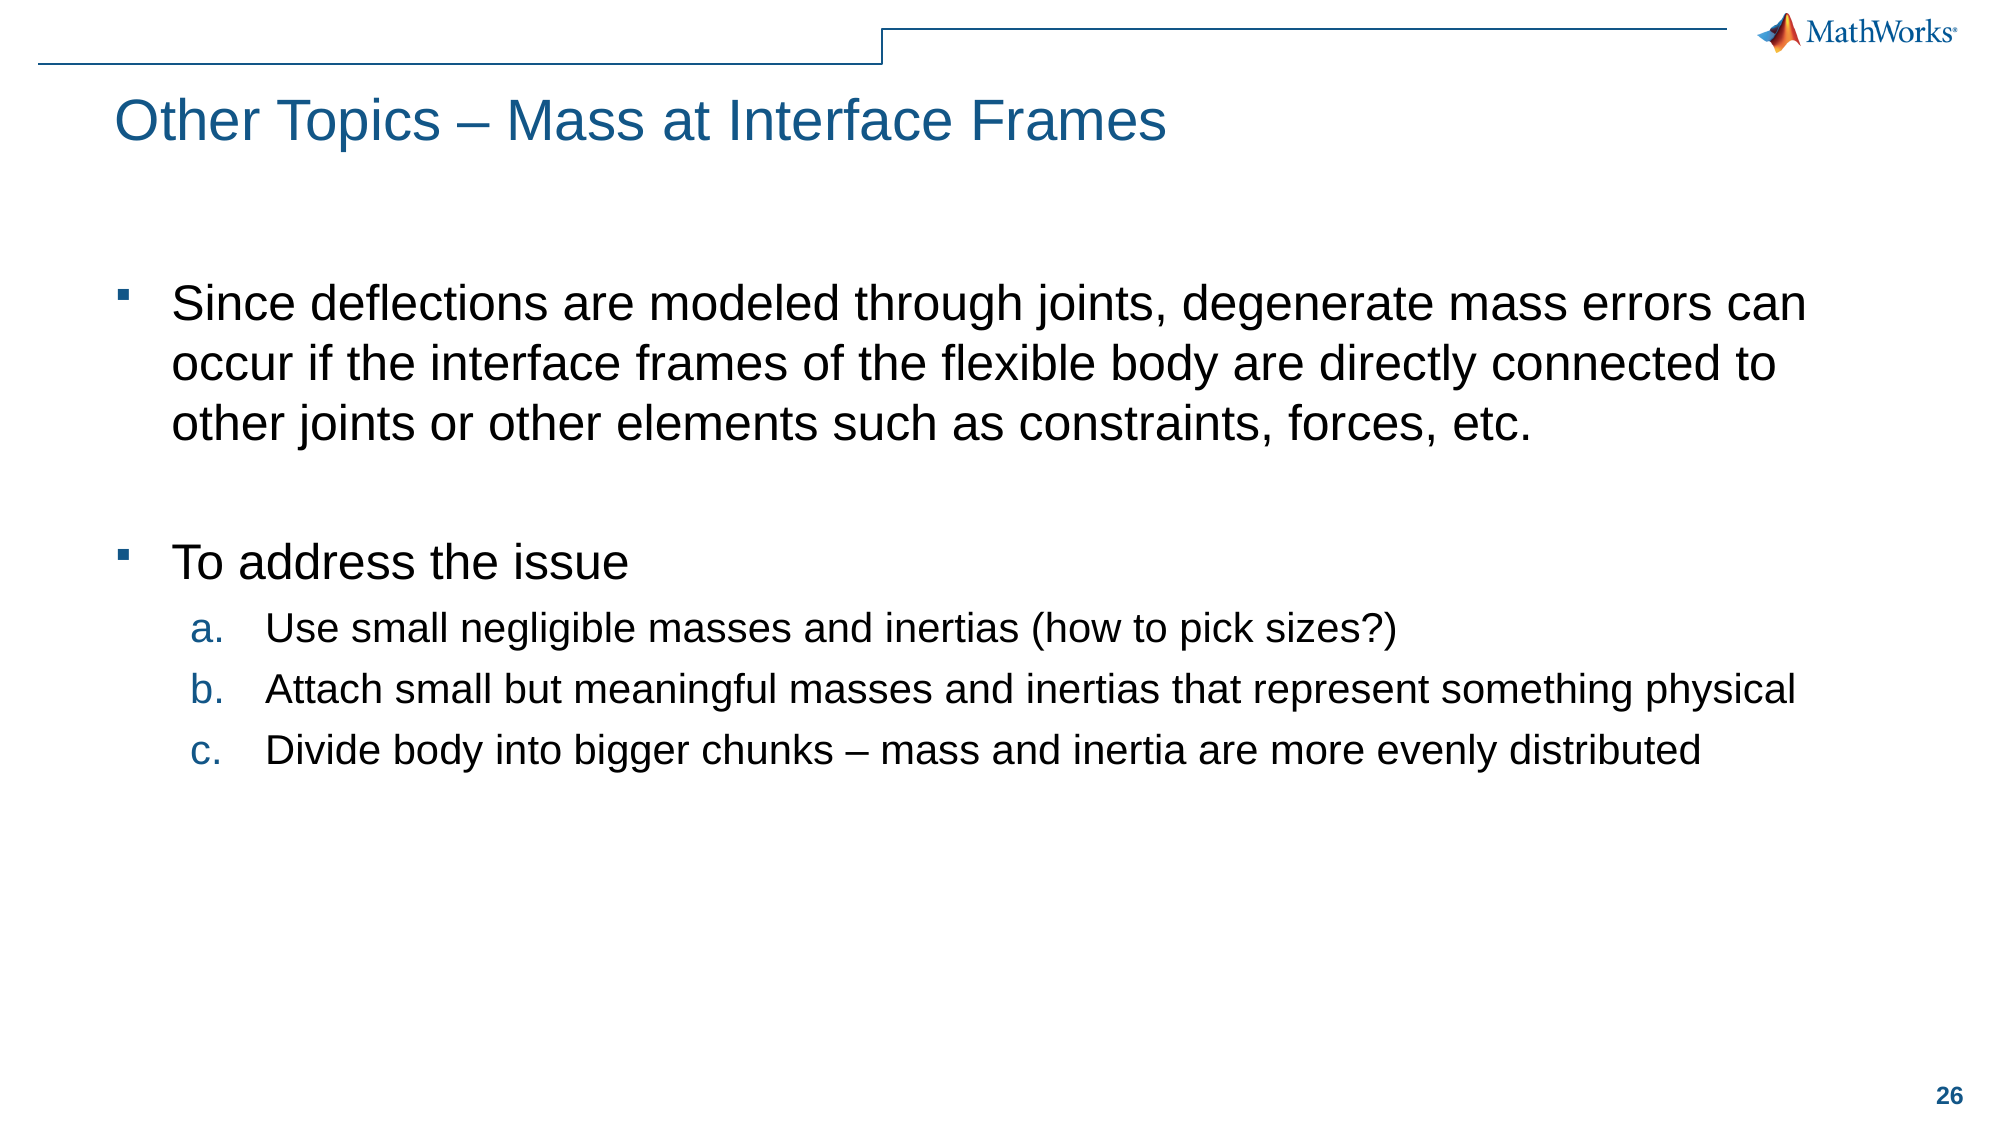

# Other Topics – Mass at Interface Frames
Since deflections are modeled through joints, degenerate mass errors can occur if the interface frames of the flexible body are directly connected to other joints or other elements such as constraints, forces, etc.

To address the issue
Use small negligible masses and inertias (how to pick sizes?)
Attach small but meaningful masses and inertias that represent something physical
Divide body into bigger chunks – mass and inertia are more evenly distributed